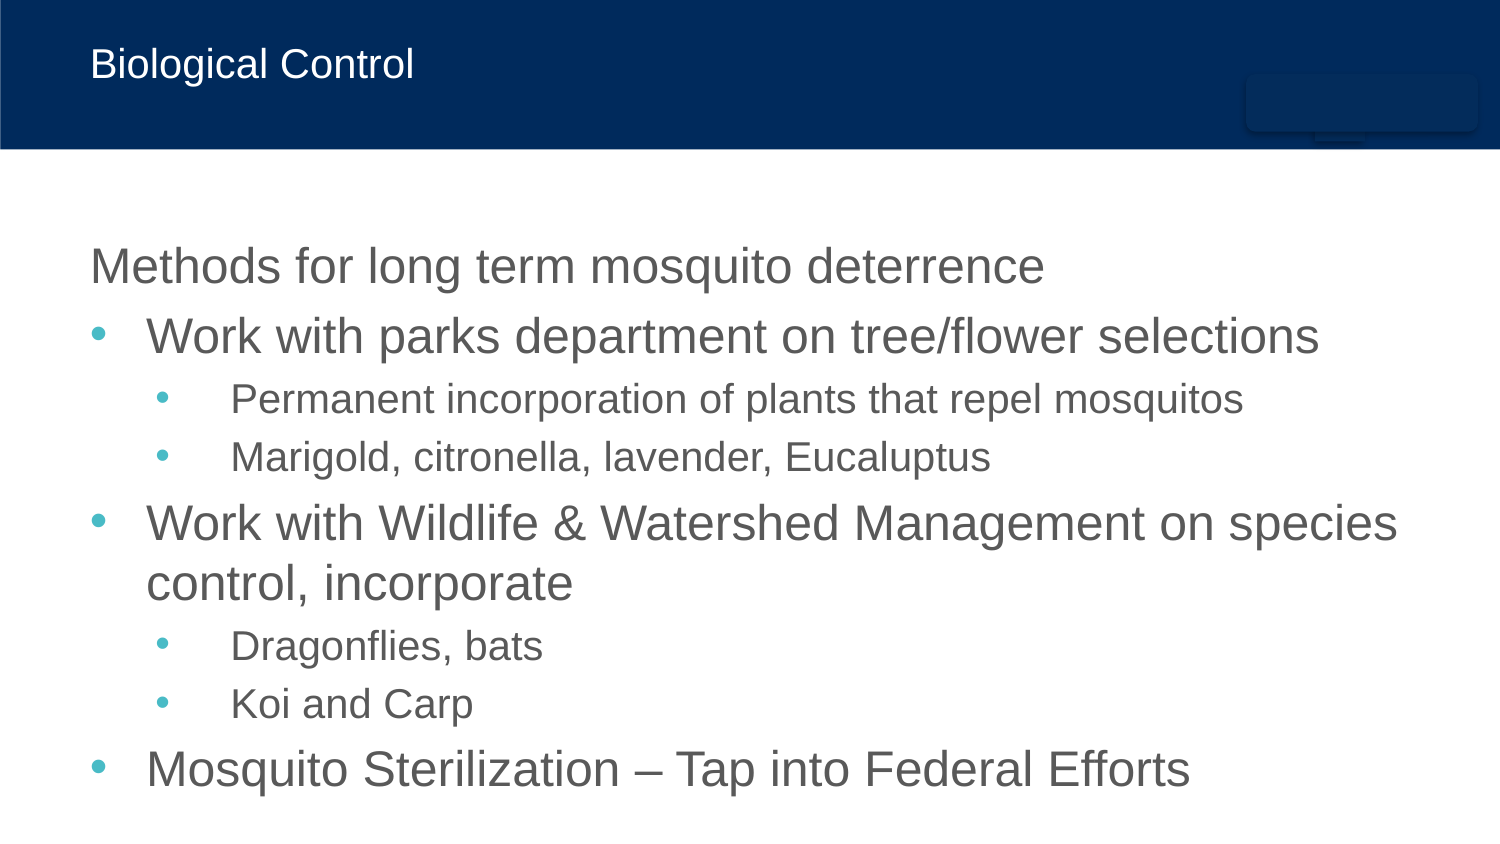

# Biological Control

Methods for long term mosquito deterrence
Work with parks department on tree/flower selections
Permanent incorporation of plants that repel mosquitos
Marigold, citronella, lavender, Eucaluptus
Work with Wildlife & Watershed Management on species control, incorporate
Dragonflies, bats
Koi and Carp
Mosquito Sterilization – Tap into Federal Efforts